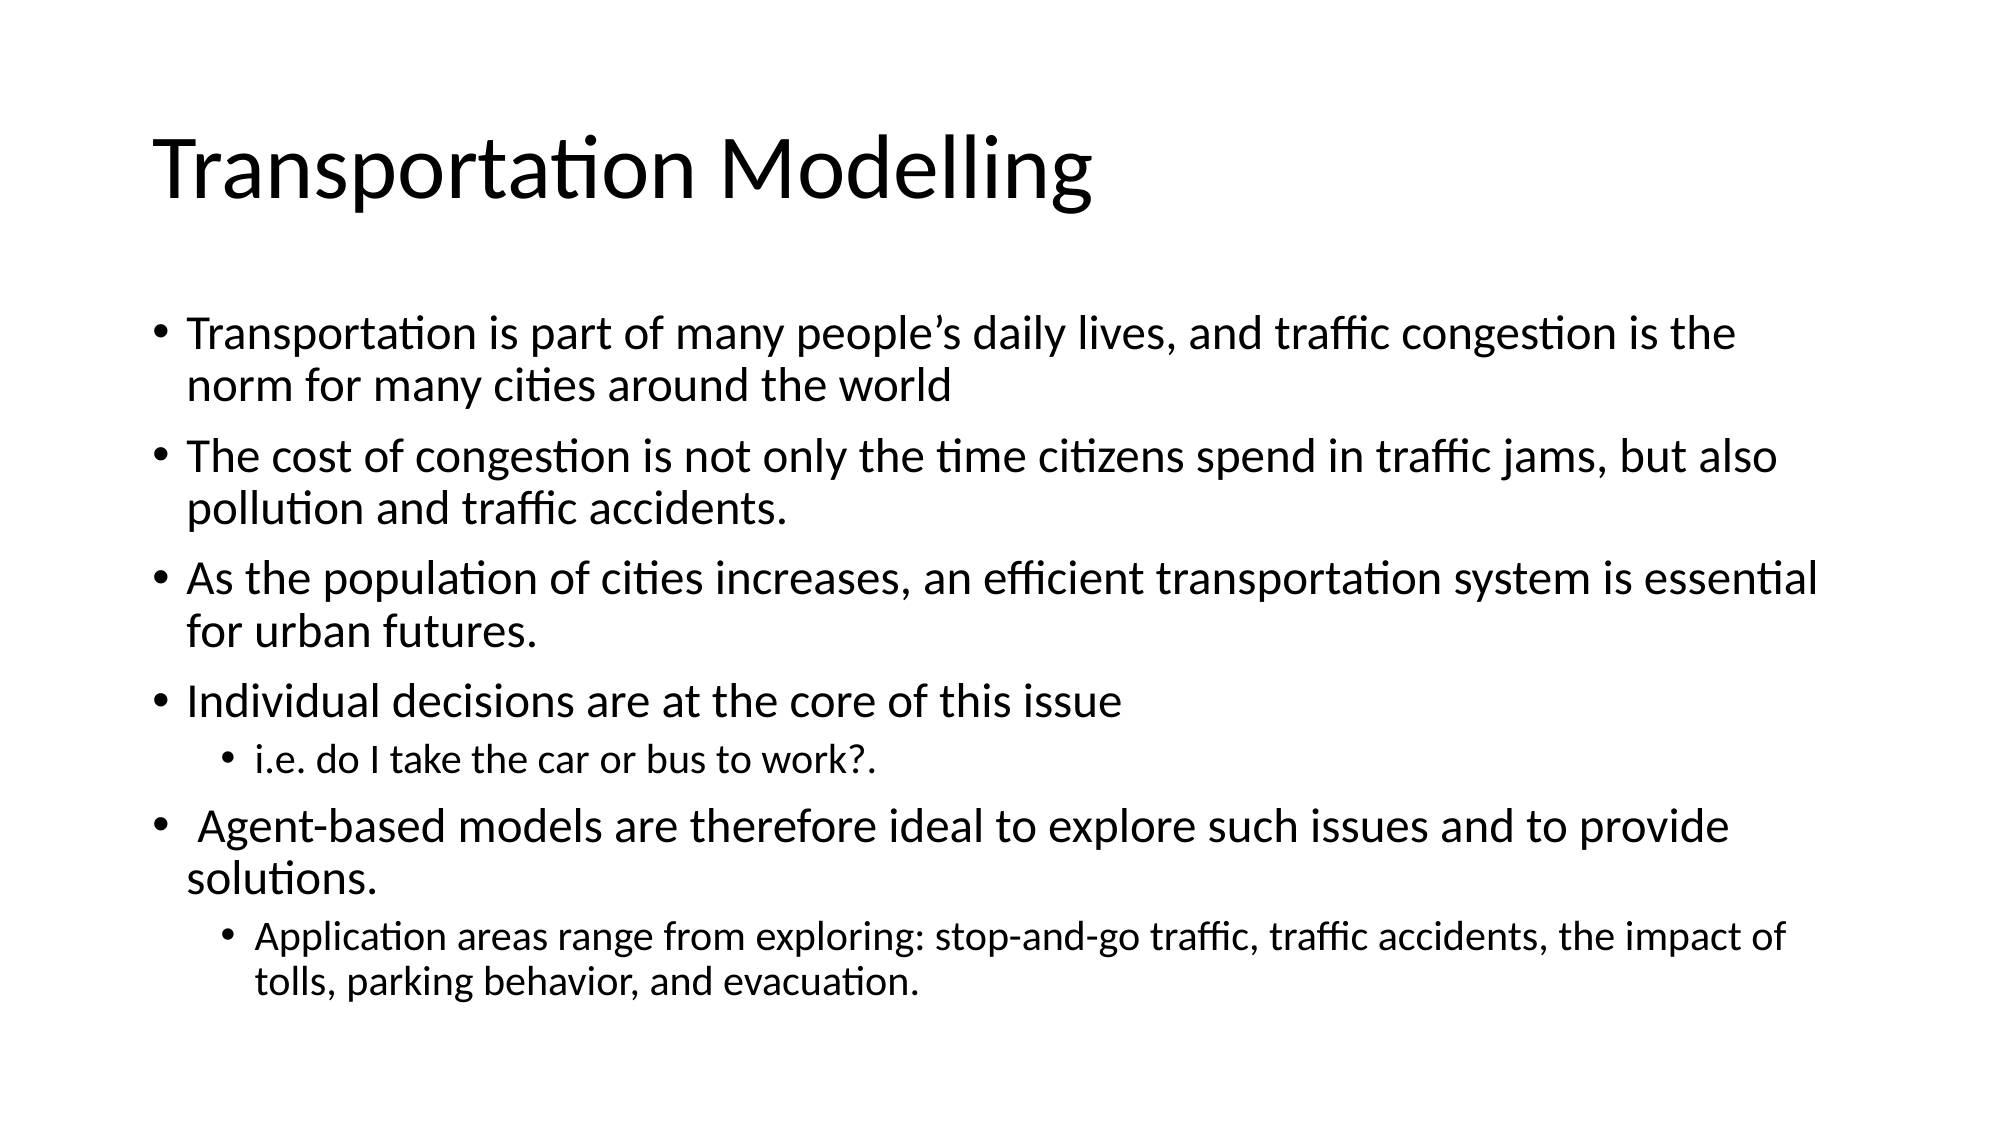

# Transportation Modelling
Transportation is part of many people’s daily lives, and traffic congestion is the norm for many cities around the world
The cost of congestion is not only the time citizens spend in traffic jams, but also pollution and traffic accidents.
As the population of cities increases, an efficient transportation system is essential for urban futures.
Individual decisions are at the core of this issue
i.e. do I take the car or bus to work?.
 Agent-based models are therefore ideal to explore such issues and to provide solutions.
Application areas range from exploring: stop-and-go traffic, traffic accidents, the impact of tolls, parking behavior, and evacuation.